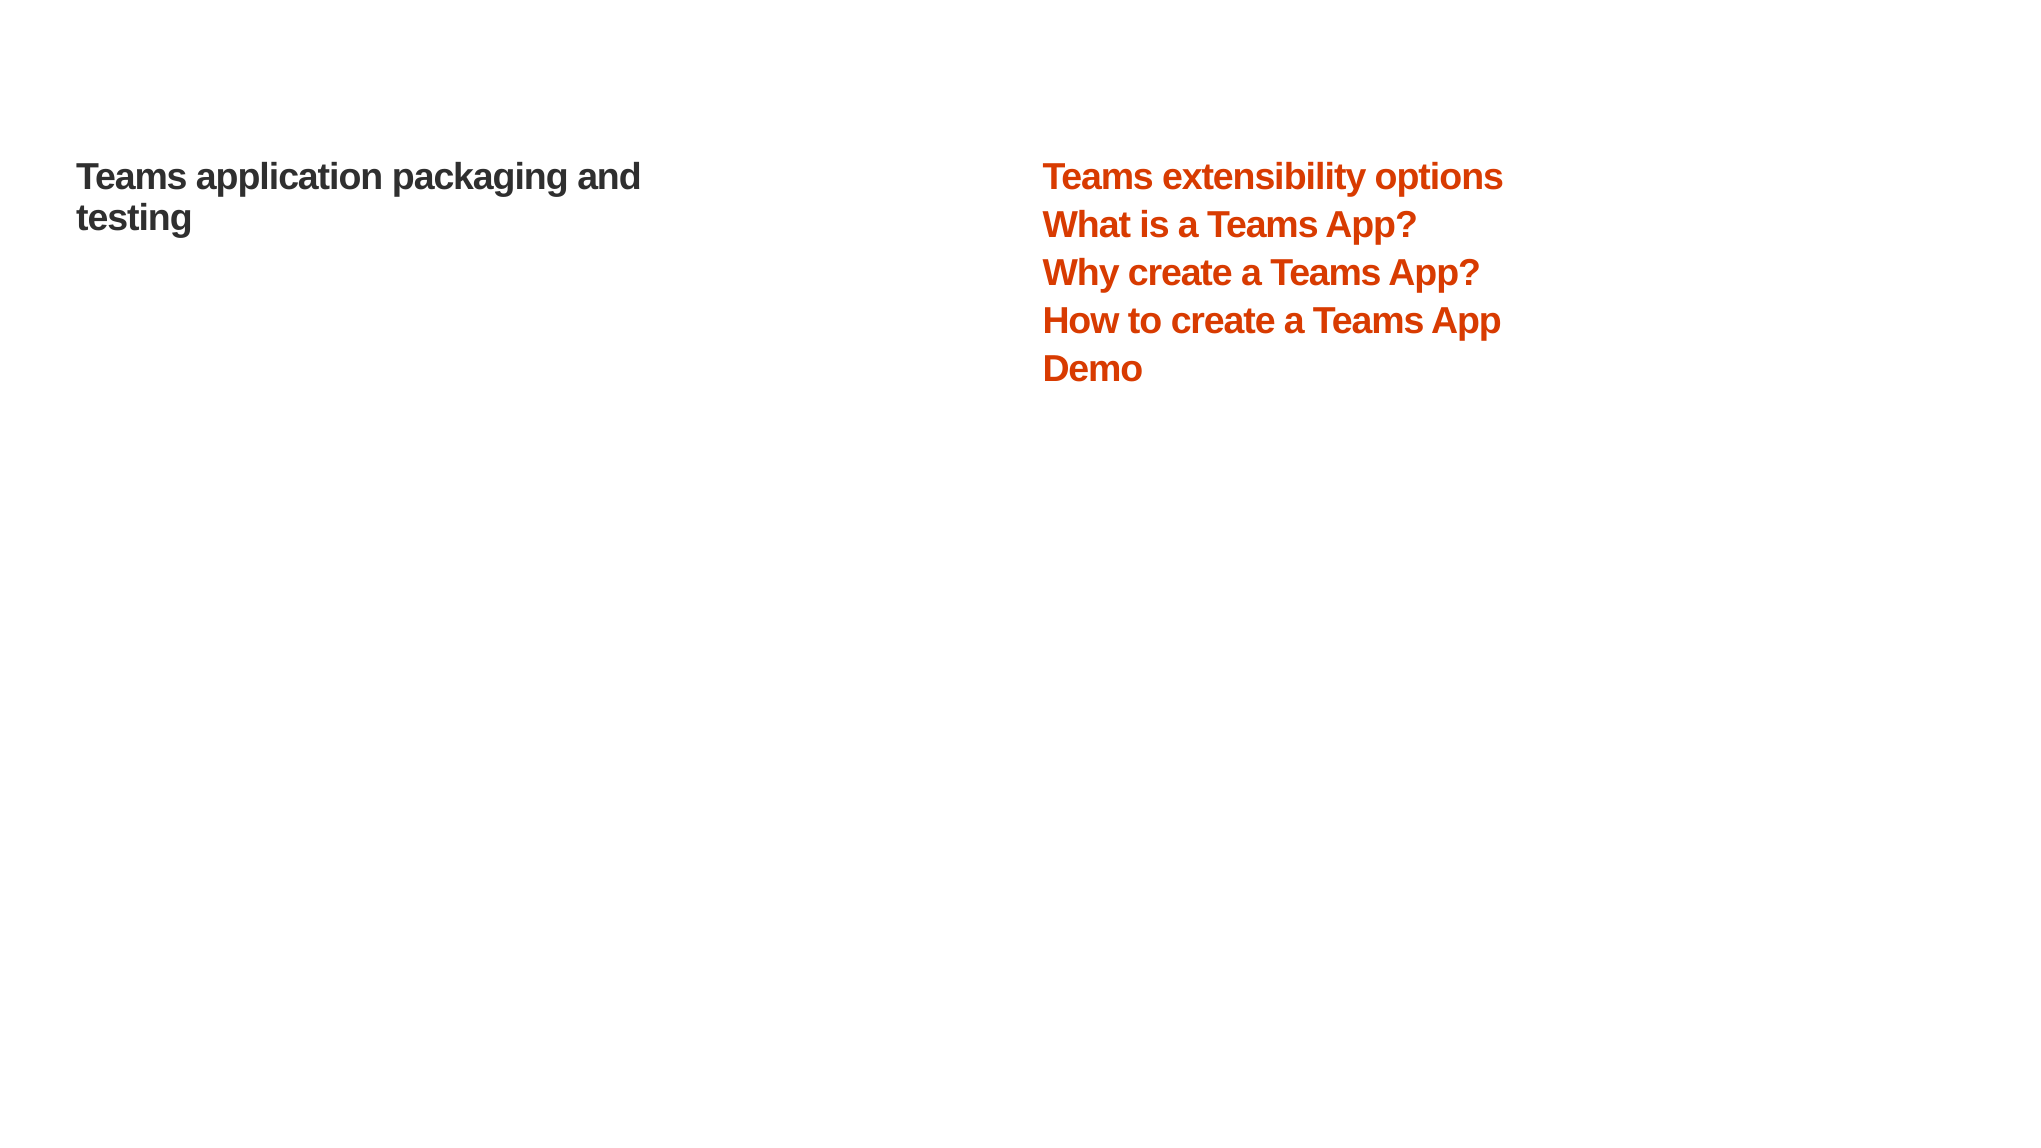

# Teams application packaging and testing
Teams extensibility options
What is a Teams App?
Why create a Teams App?
How to create a Teams App
Demo